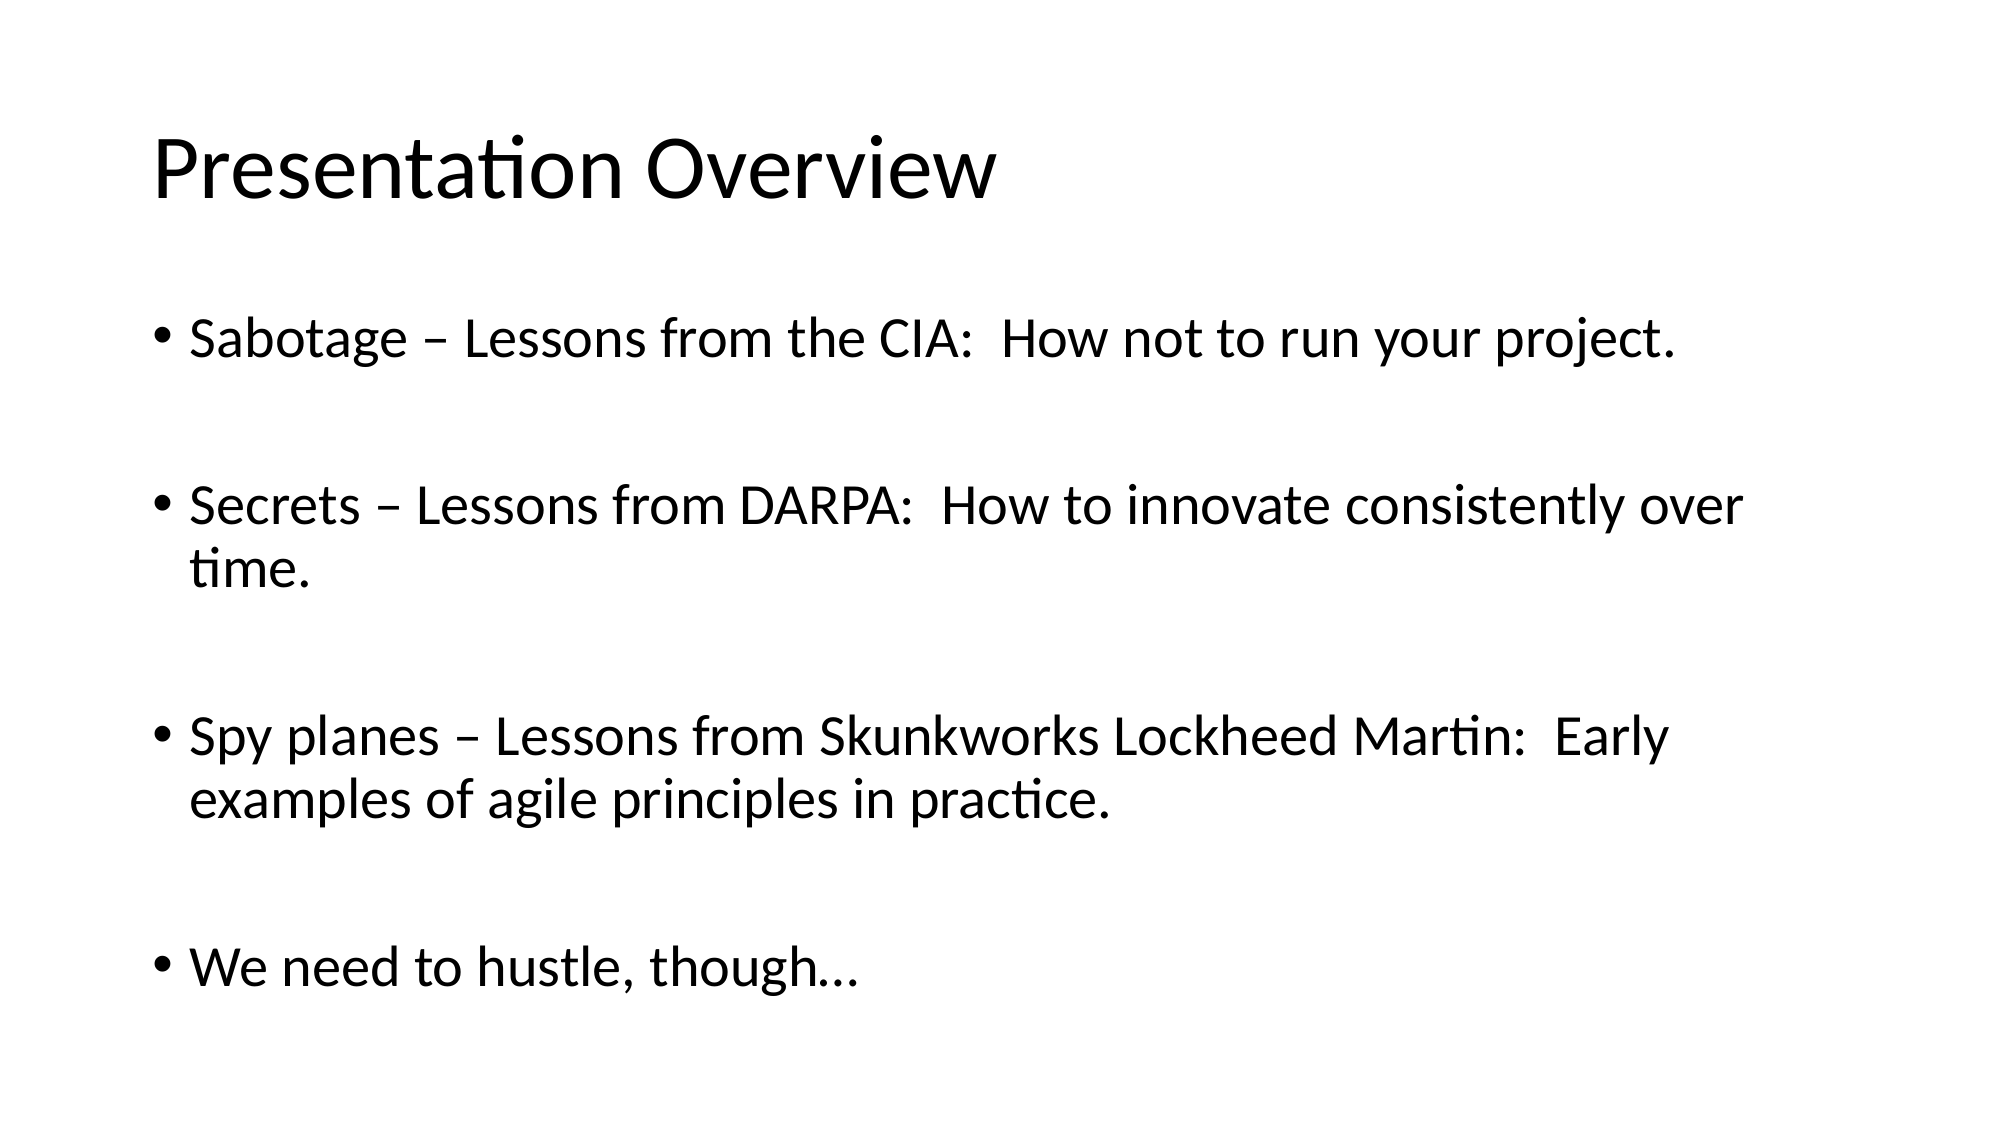

# Presentation Overview
Sabotage – Lessons from the CIA:  How not to run your project.

Secrets – Lessons from DARPA:  How to innovate consistently over time.

Spy planes – Lessons from Skunkworks Lockheed Martin:  Early examples of agile principles in practice.

We need to hustle, though…